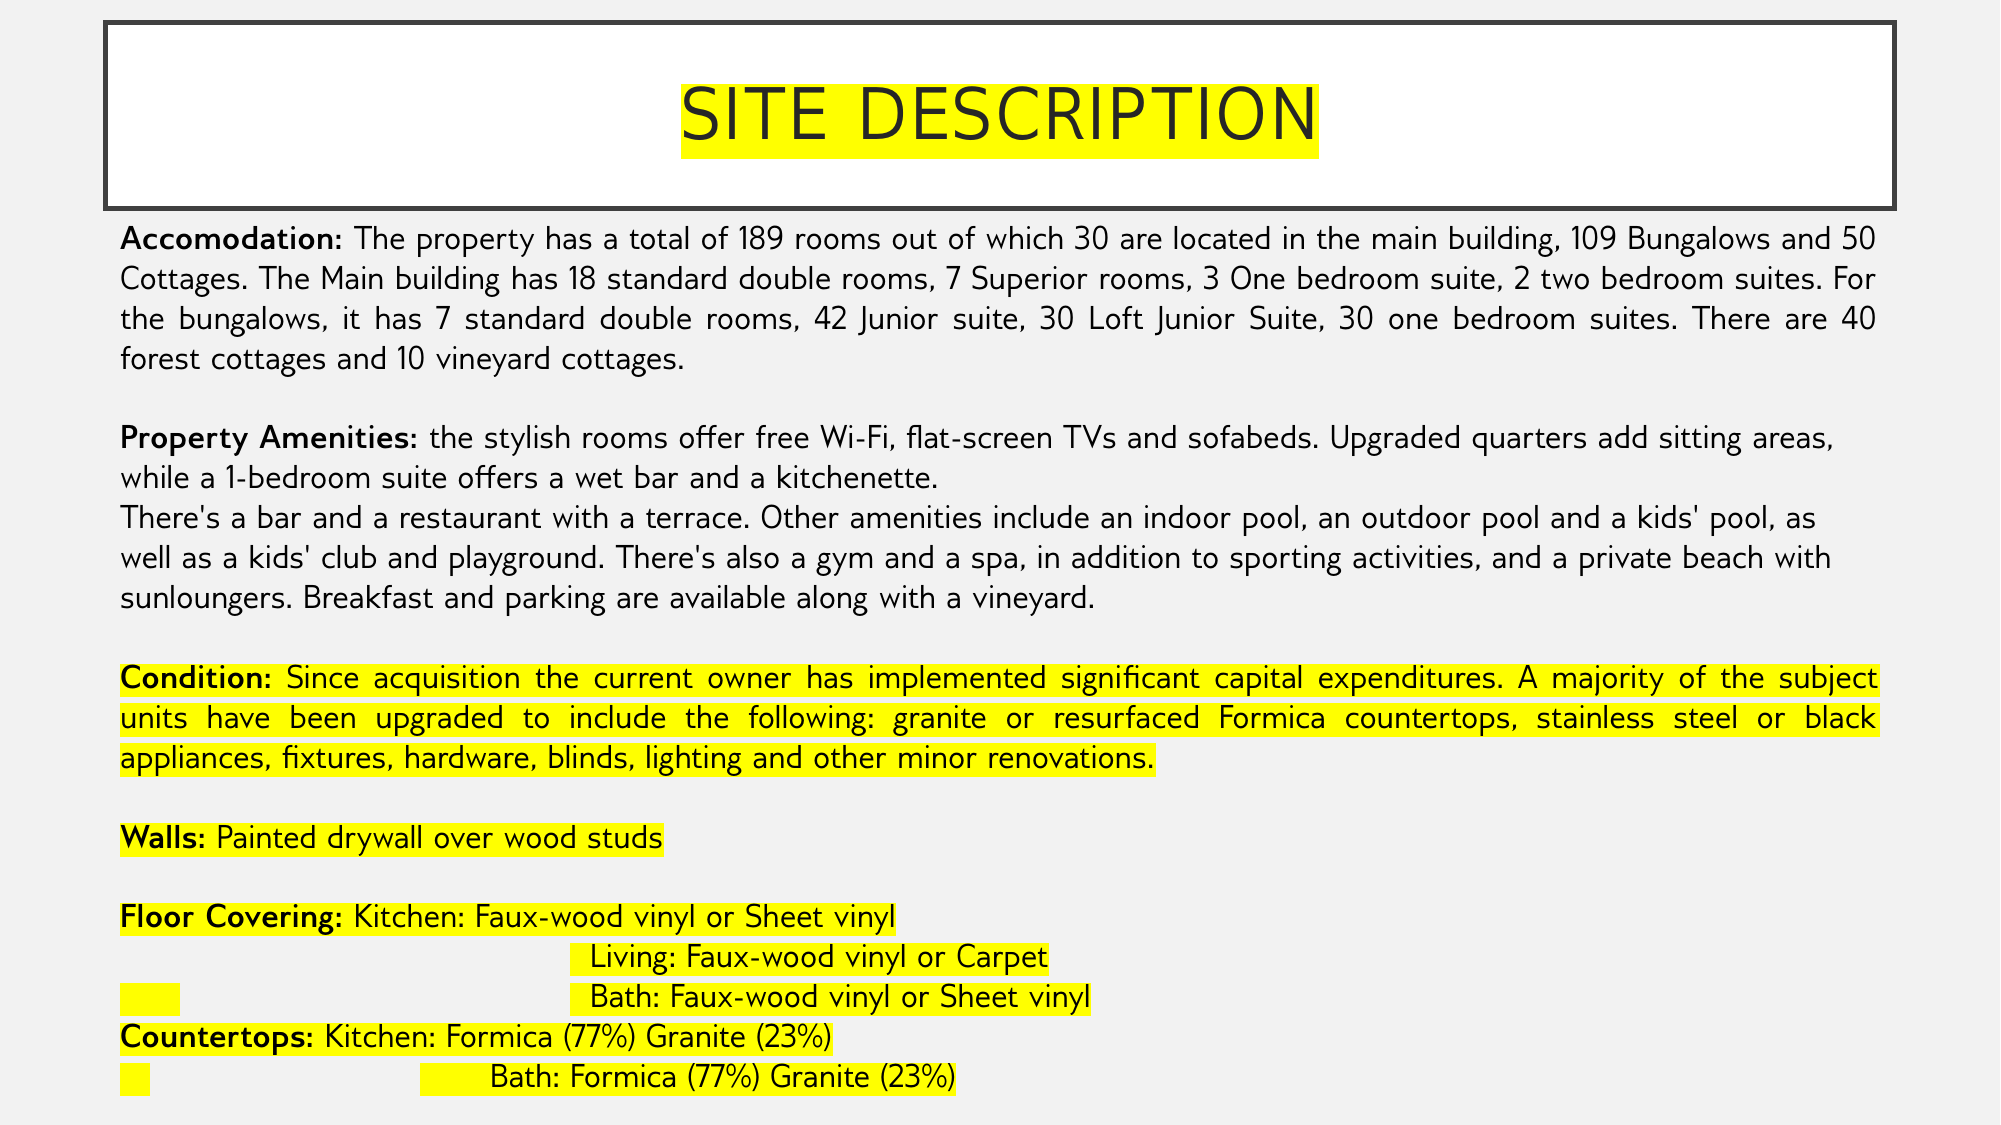

# Site description
Accomodation: The property has a total of 189 rooms out of which 30 are located in the main building, 109 Bungalows and 50 Cottages. The Main building has 18 standard double rooms, 7 Superior rooms, 3 One bedroom suite, 2 two bedroom suites. For the bungalows, it has 7 standard double rooms, 42 Junior suite, 30 Loft Junior Suite, 30 one bedroom suites. There are 40 forest cottages and 10 vineyard cottages.

Property Amenities: the stylish rooms offer free Wi-Fi, flat-screen TVs and sofabeds. Upgraded quarters add sitting areas, while a 1-bedroom suite offers a wet bar and a kitchenette.
There's a bar and a restaurant with a terrace. Other amenities include an indoor pool, an outdoor pool and a kids' pool, as well as a kids' club and playground. There's also a gym and a spa, in addition to sporting activities, and a private beach with sunloungers. Breakfast and parking are available along with a vineyard.

Condition: Since acquisition the current owner has implemented significant capital expenditures. A majority of the subject units have been upgraded to include the following: granite or resurfaced Formica countertops, stainless steel or black appliances, fixtures, hardware, blinds, lighting and other minor renovations.

Walls: Painted drywall over wood studs

Floor Covering: Kitchen: Faux‐wood vinyl or Sheet vinyl
			  Living: Faux‐wood vinyl or Carpet
      			  Bath: Faux‐wood vinyl or Sheet vinyl
Countertops: Kitchen: Formica (77%) Granite (23%)
   		       Bath: Formica (77%) Granite (23%)